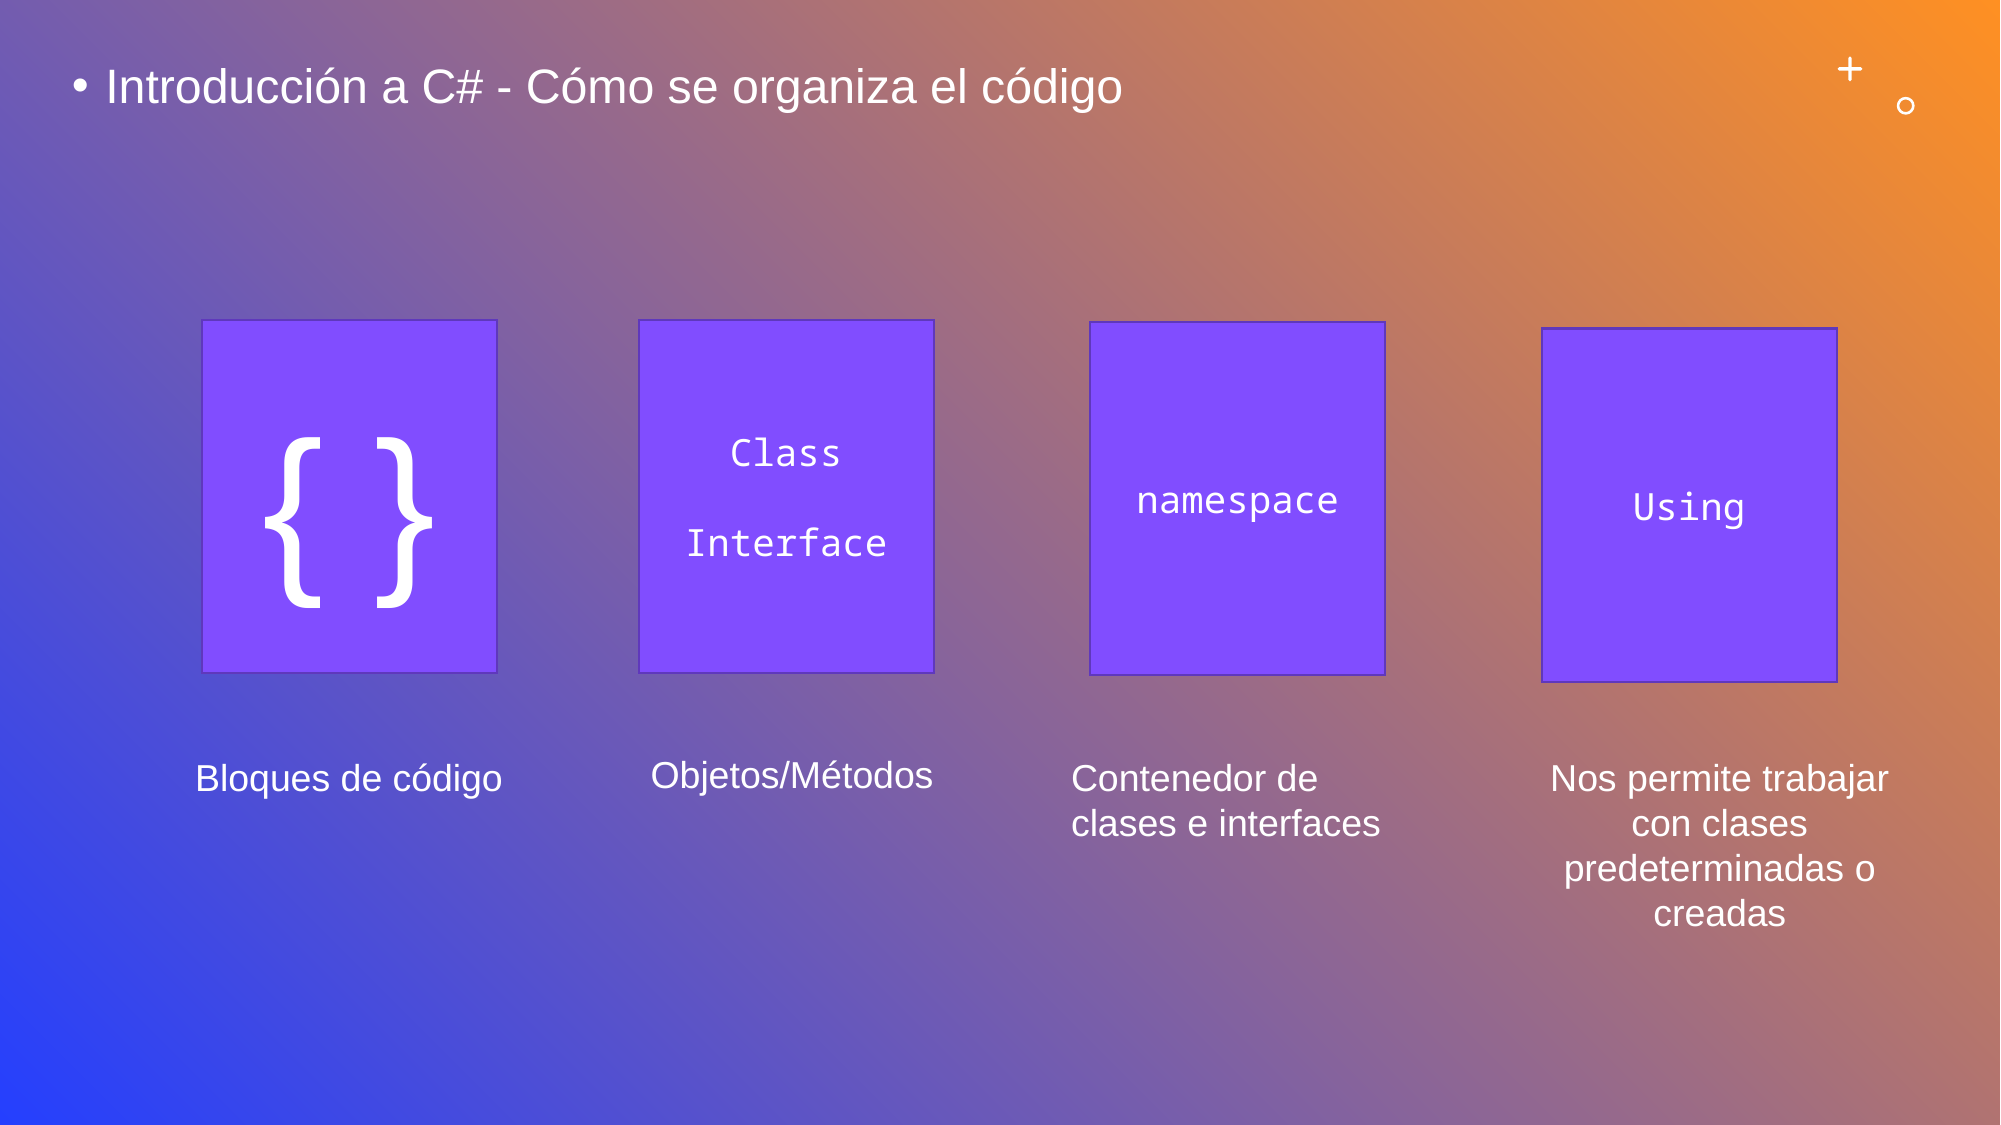

Introducción a C# - Cómo se organiza el código
{ }
Class

Interface
namespace
Using
Objetos/Métodos
Bloques de código
Contenedor de clases e interfaces
Nos permite trabajar con clases predeterminadas o creadas